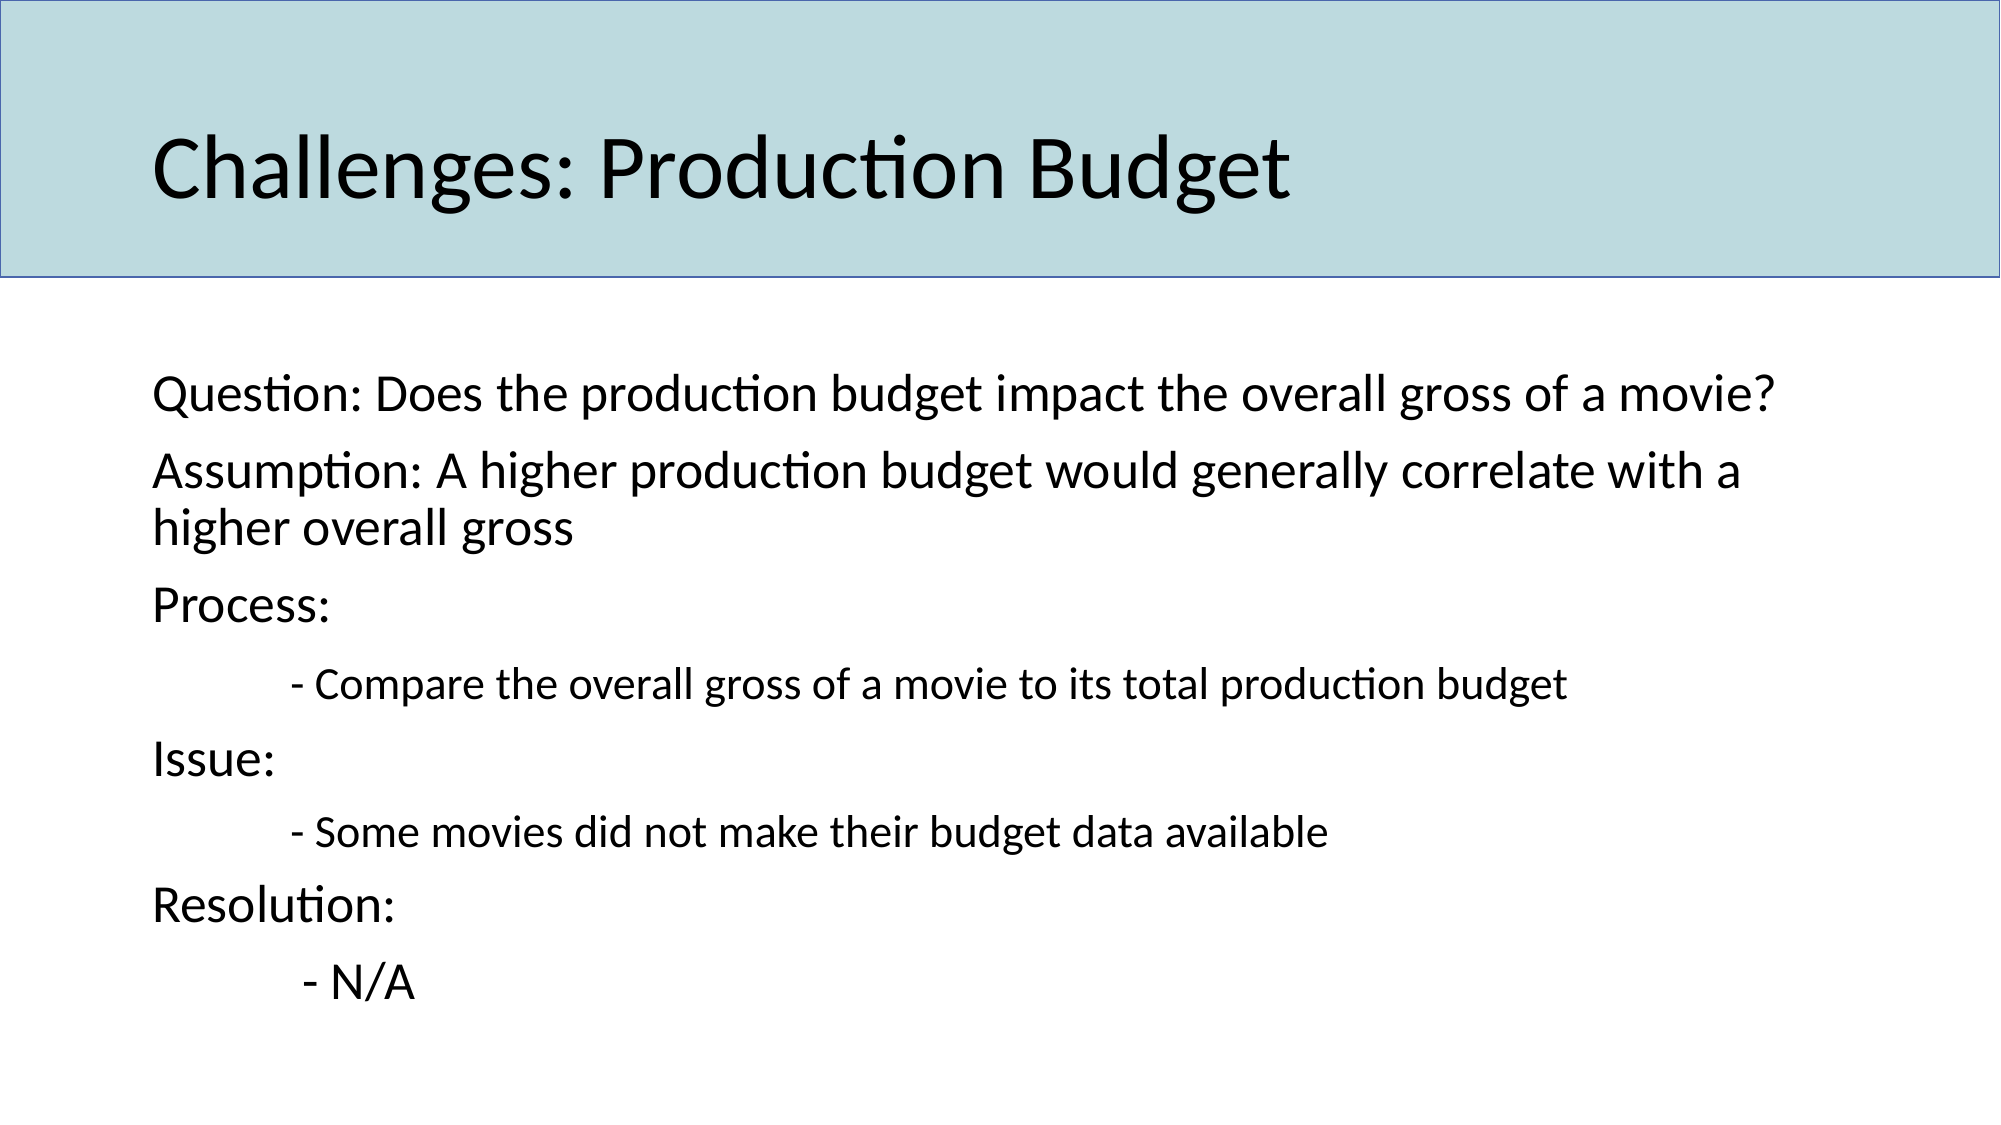

# Challenges: Production Budget
Question: Does the production budget impact the overall gross of a movie?
Assumption: A higher production budget would generally correlate with a higher overall gross
Process:
	- Compare the overall gross of a movie to its total production budget
Issue:
	- Some movies did not make their budget data available
Resolution:
	 - N/A